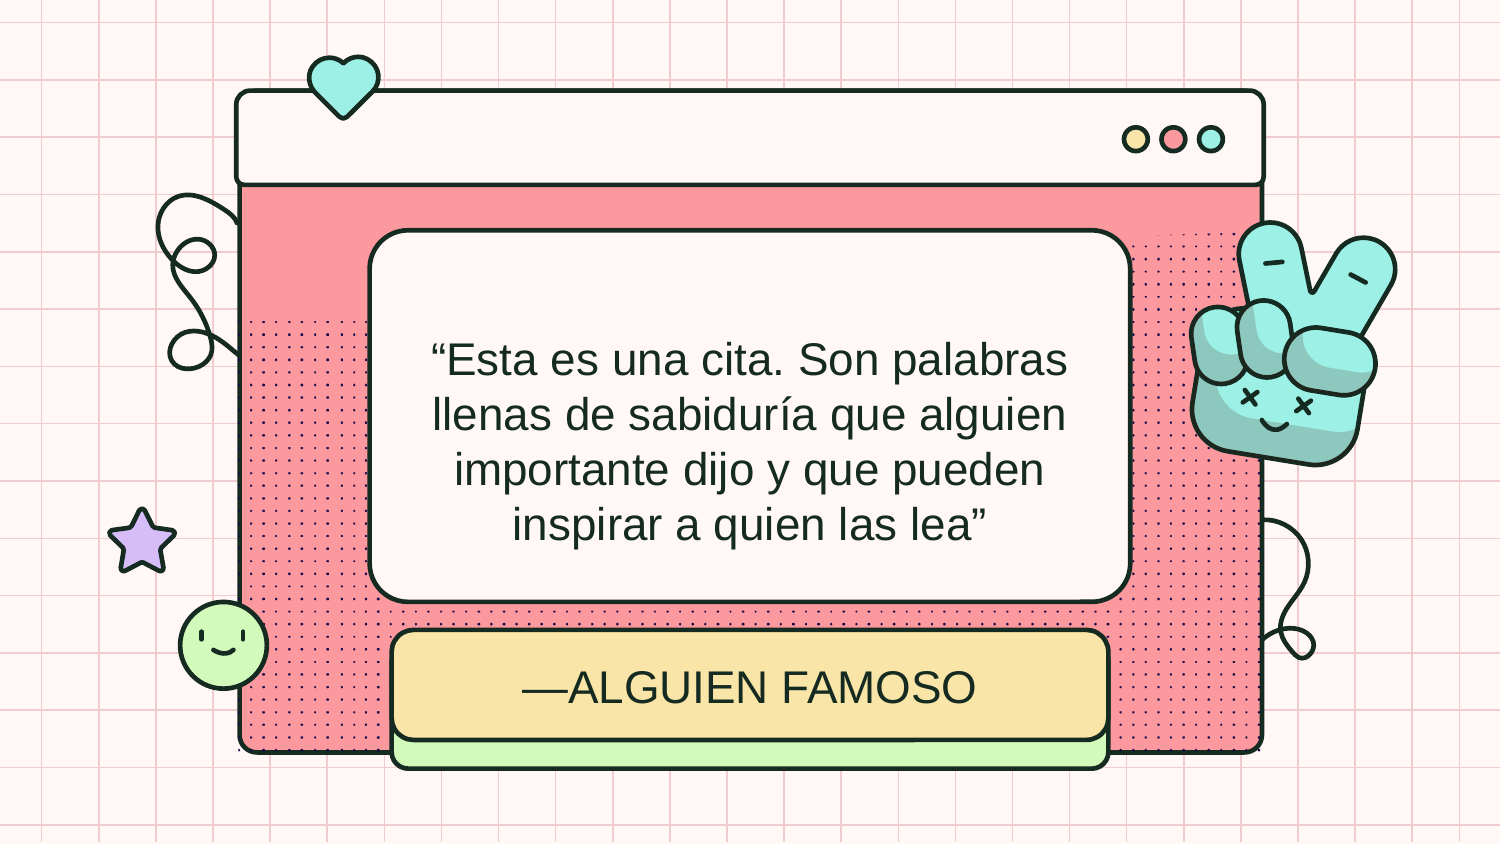

“Esta es una cita. Son palabras llenas de sabiduría que alguien importante dijo y que pueden inspirar a quien las lea”

# —ALGUIEN FAMOSO